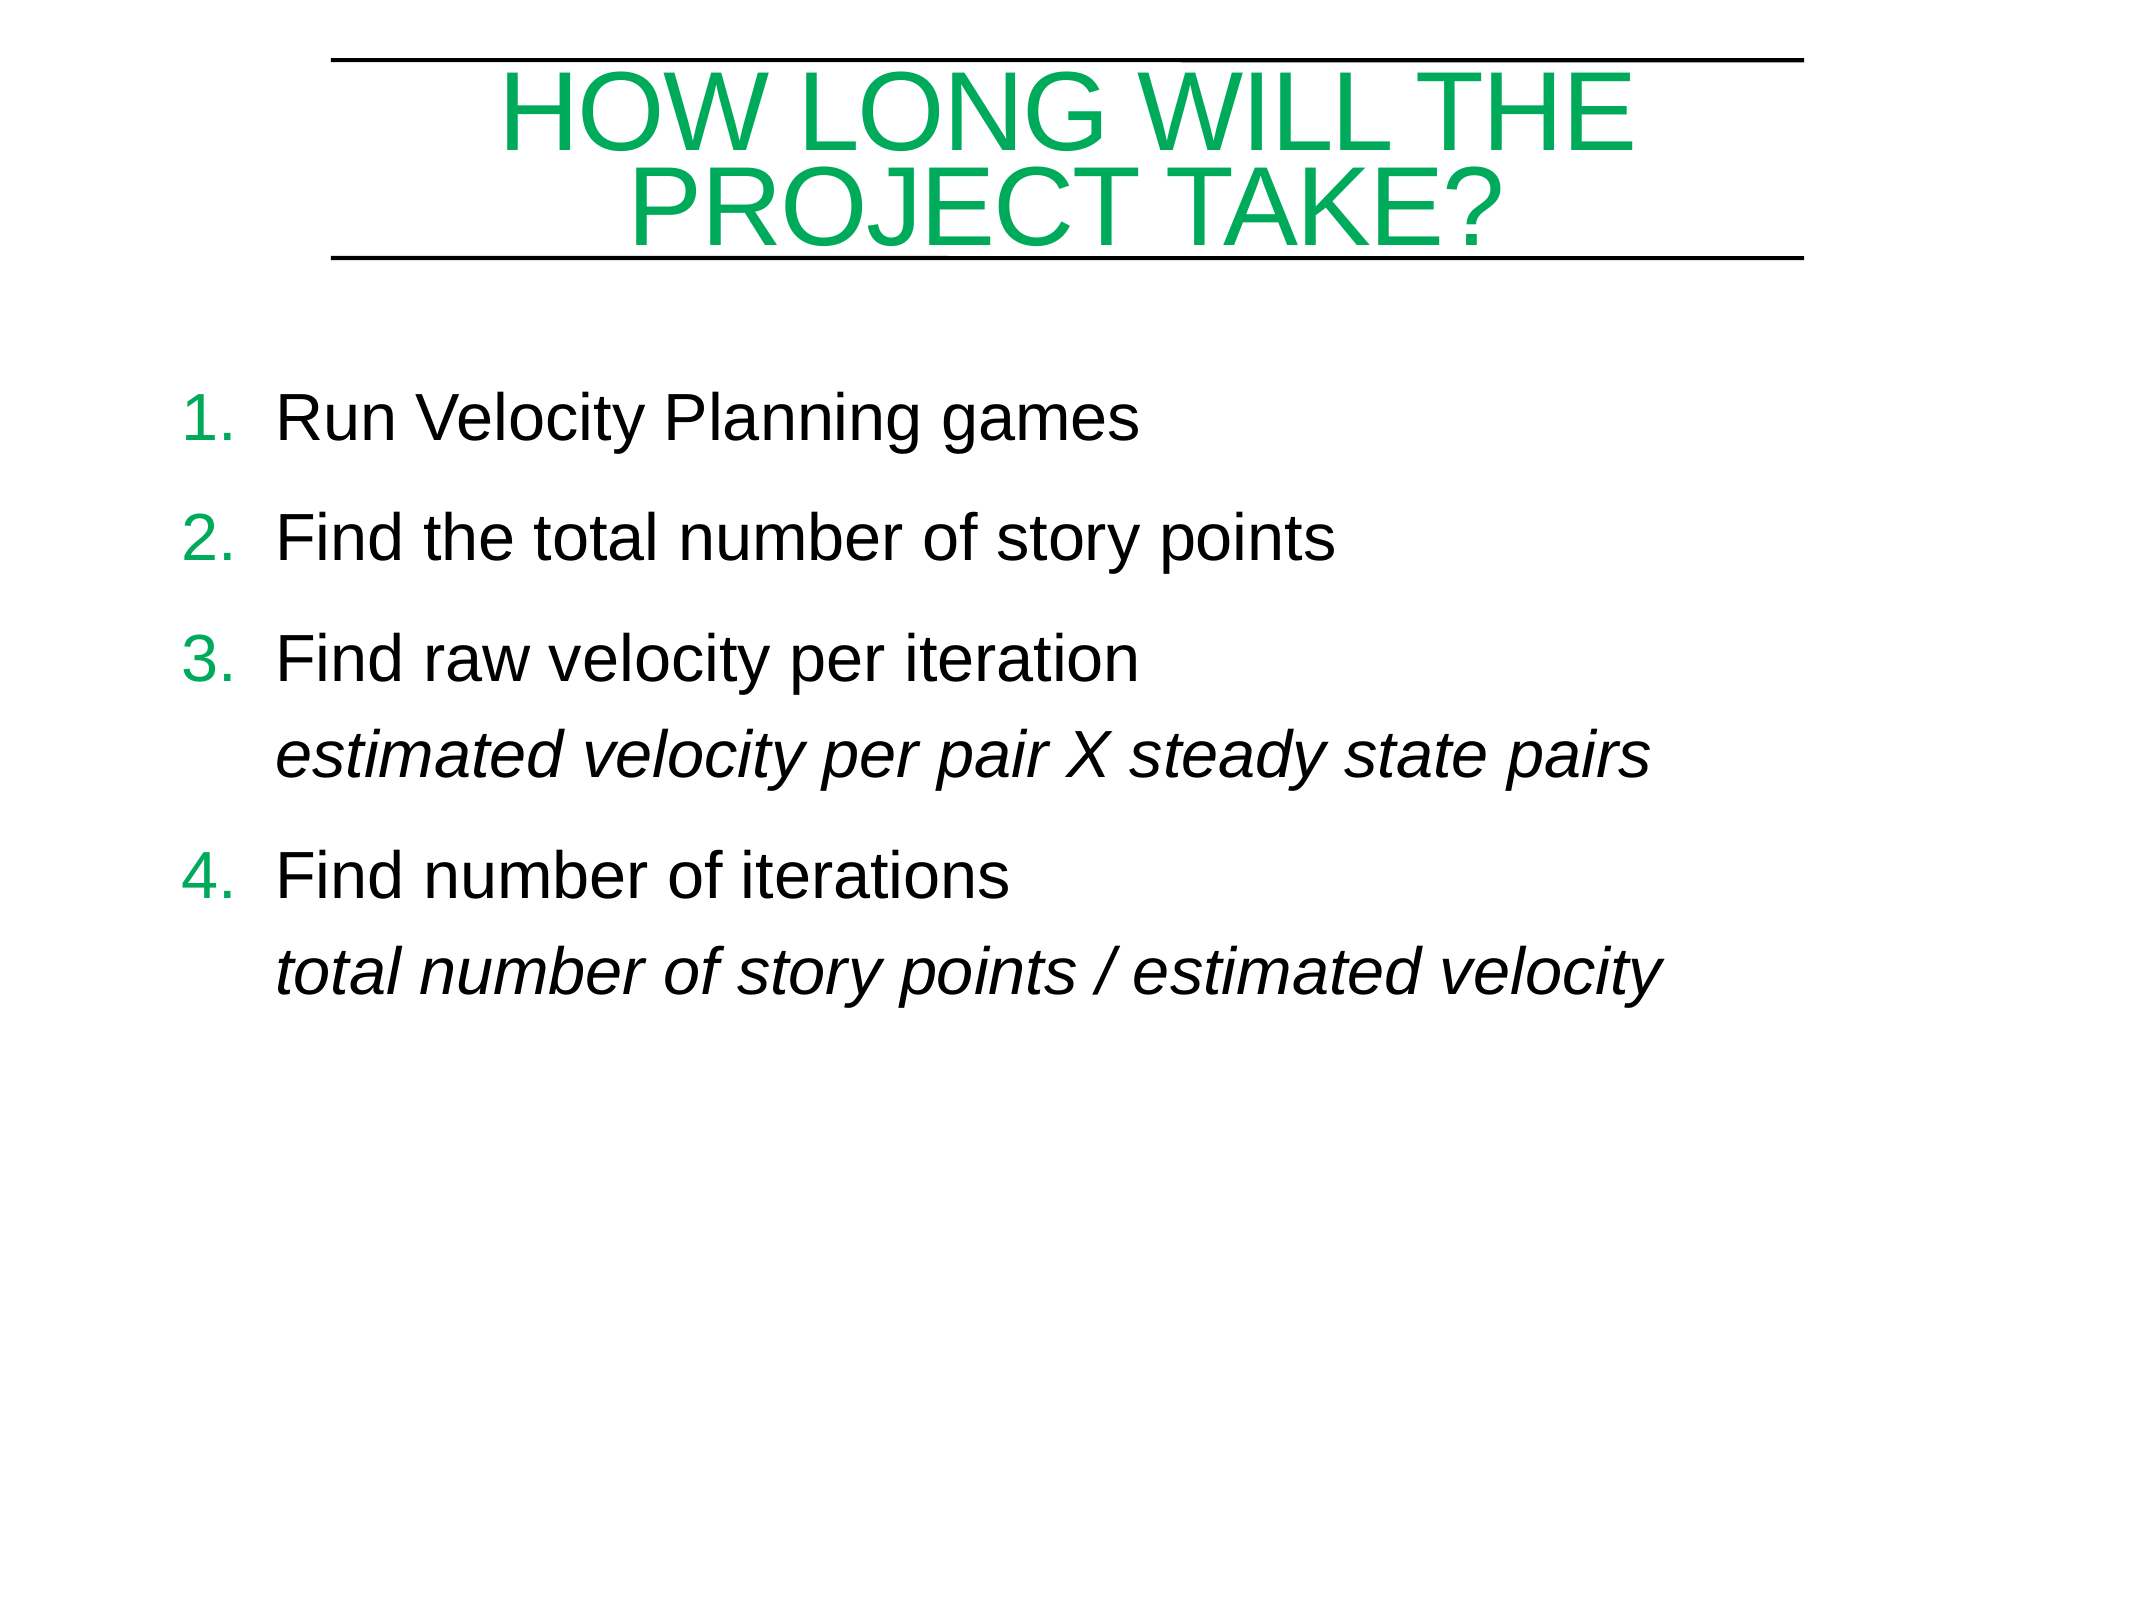

# How long will the project take?
Run Velocity Planning games
Find the total number of story points
Find raw velocity per iteration
estimated velocity per pair X steady state pairs
Find number of iterations
total number of story points / estimated velocity